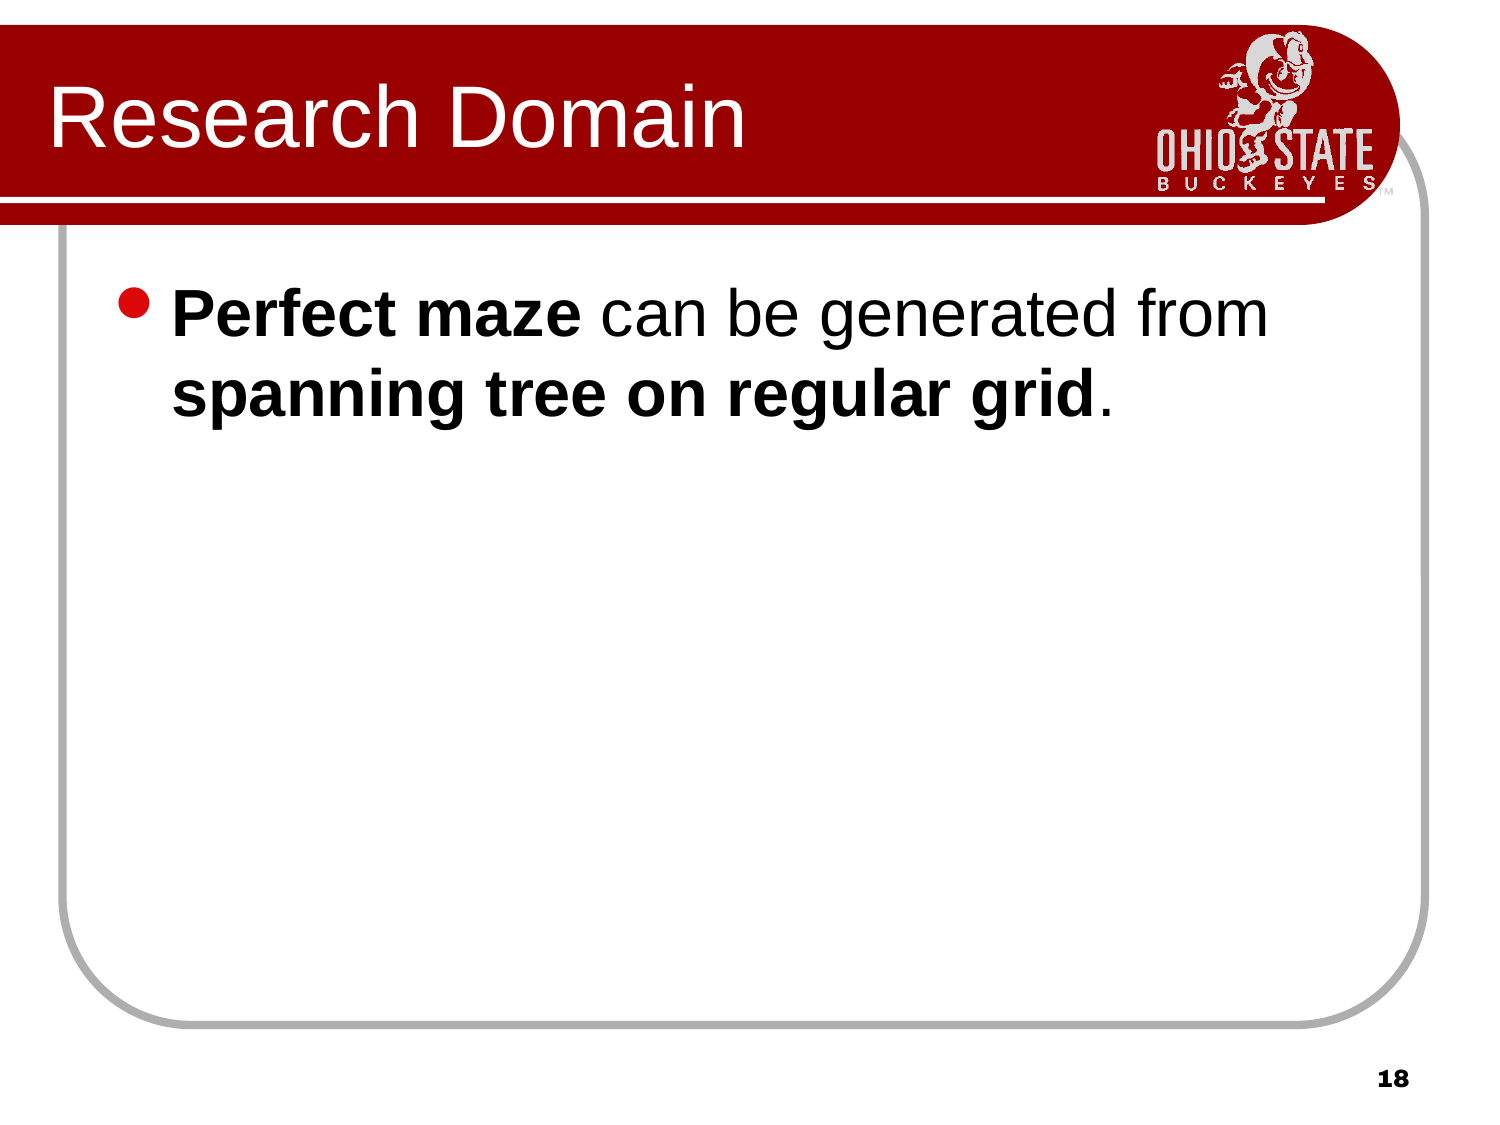

# Research Domain
Perfect maze can be generated from spanning tree on regular grid.
18